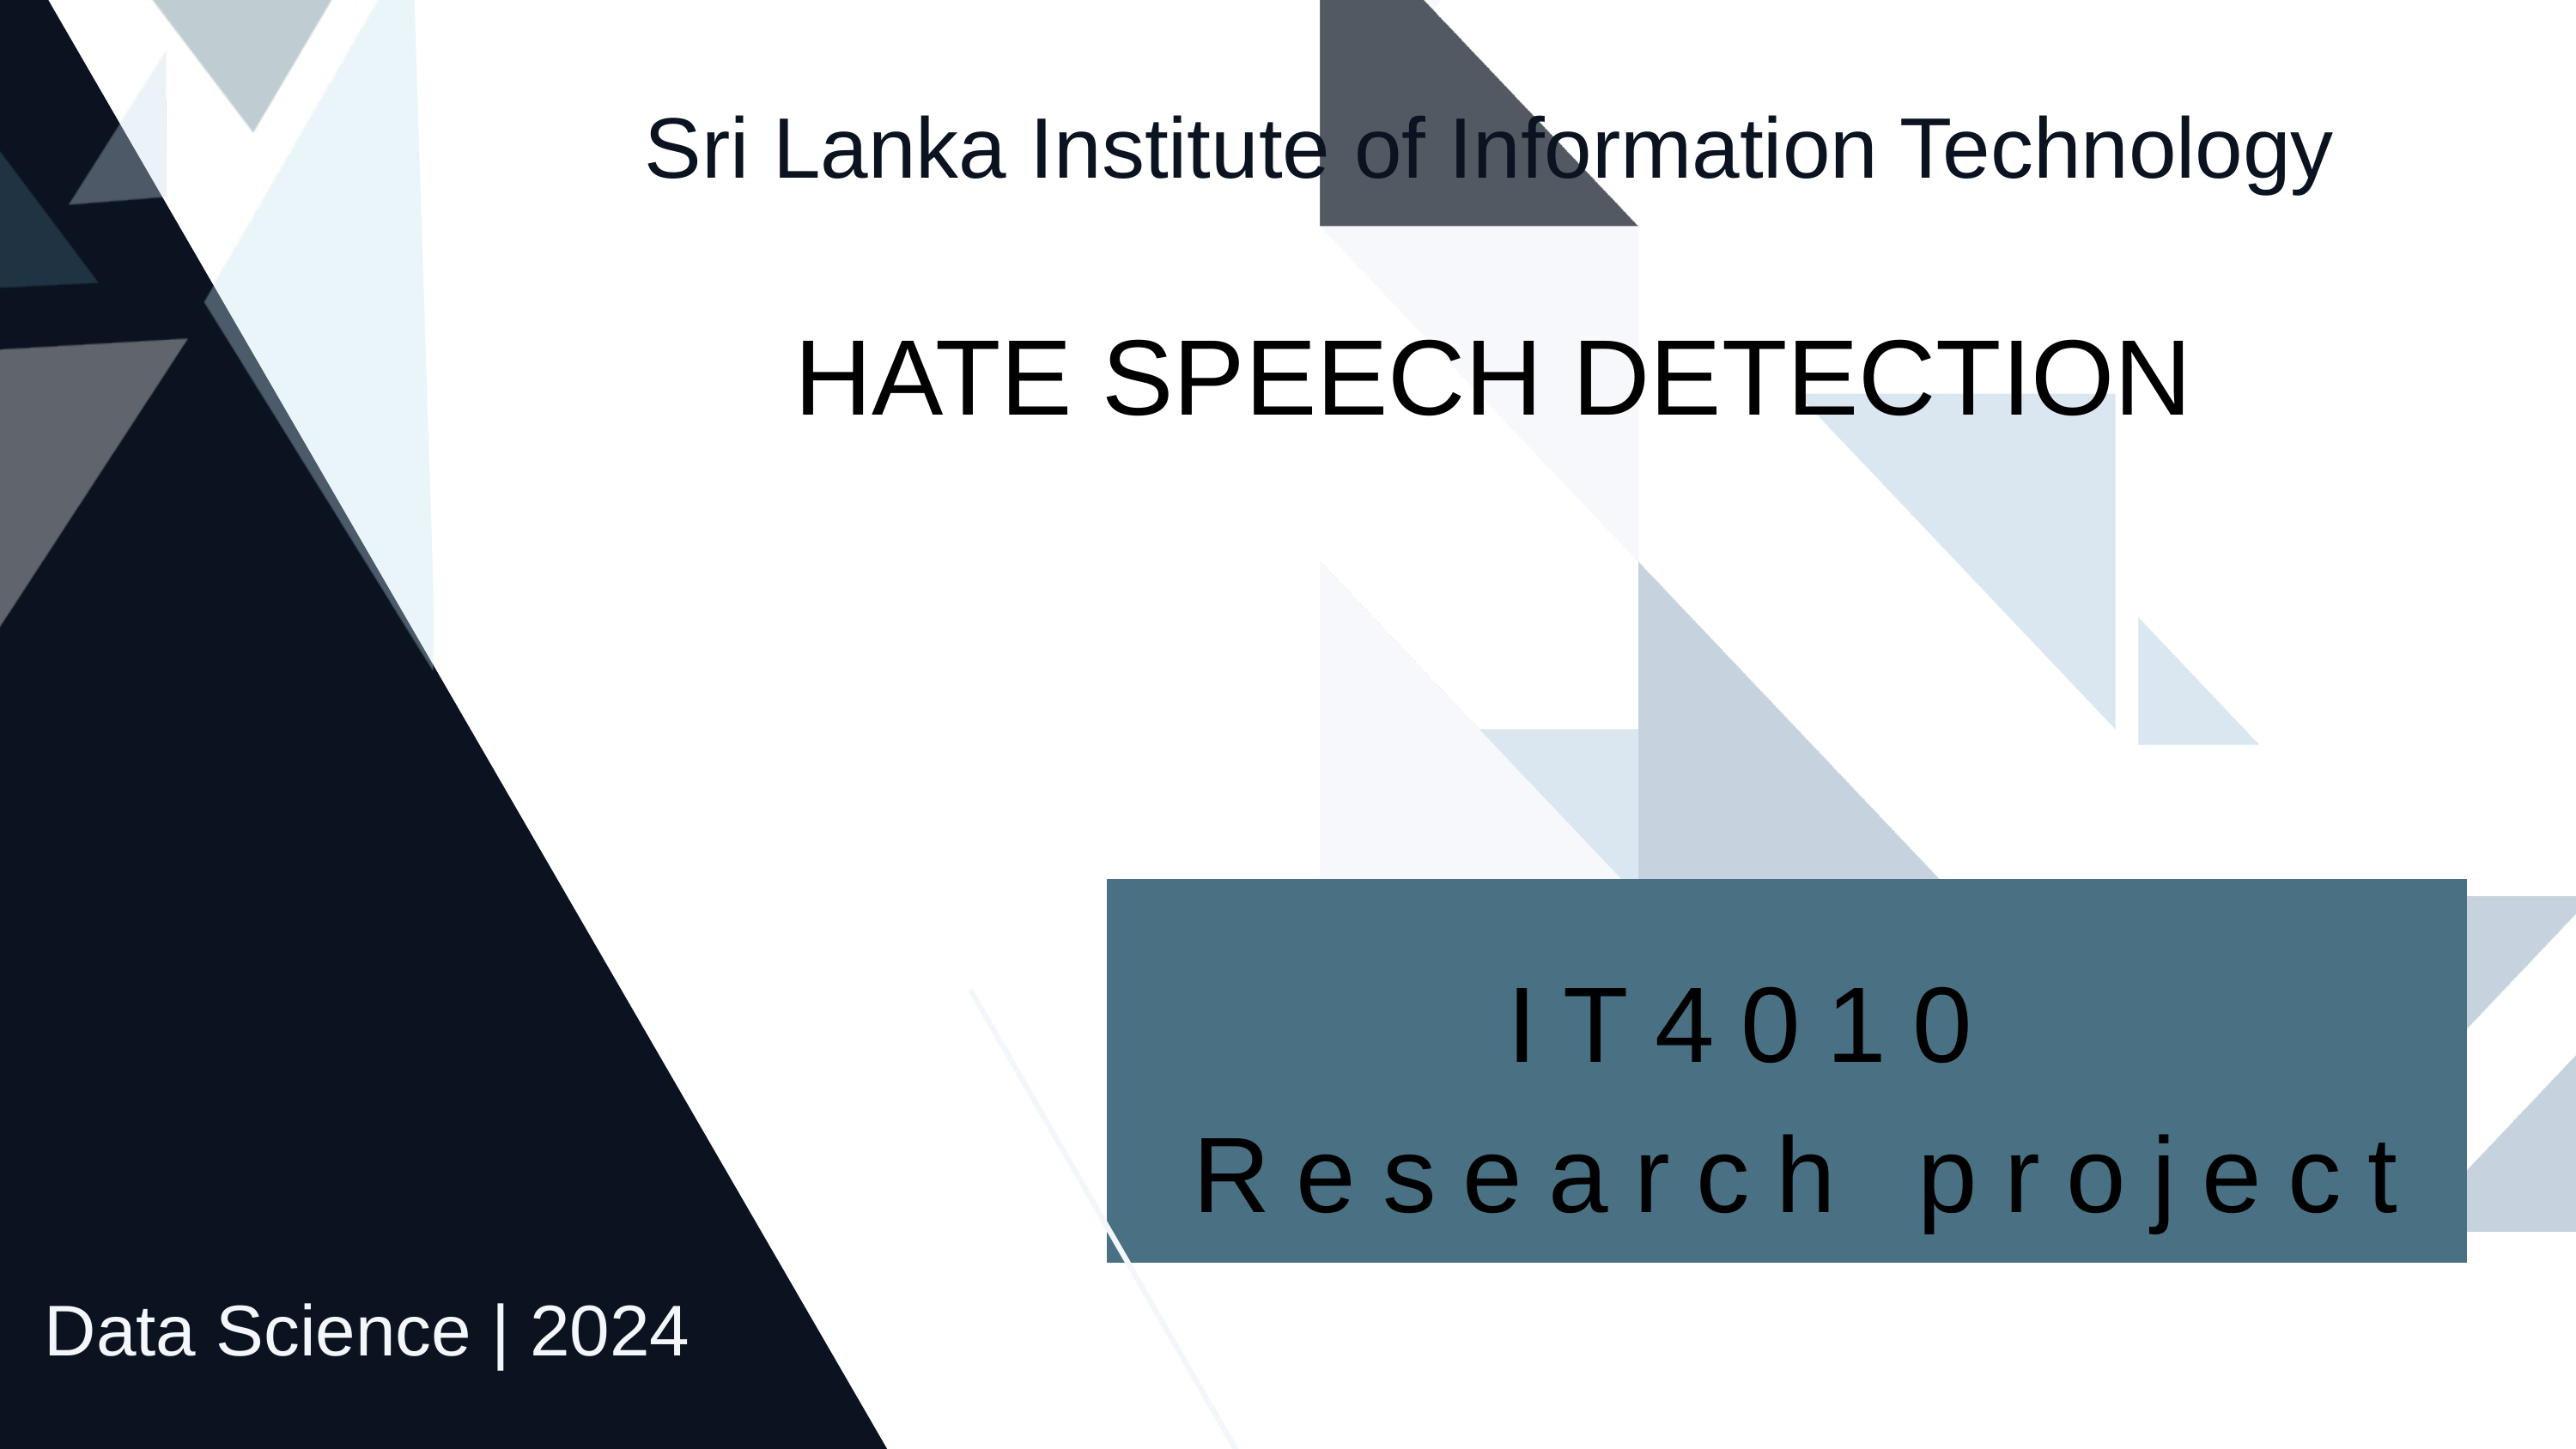

Sri Lanka Institute of Information Technology
HATE SPEECH DETECTION

IT4010
 Research project

 Data Science | 2024